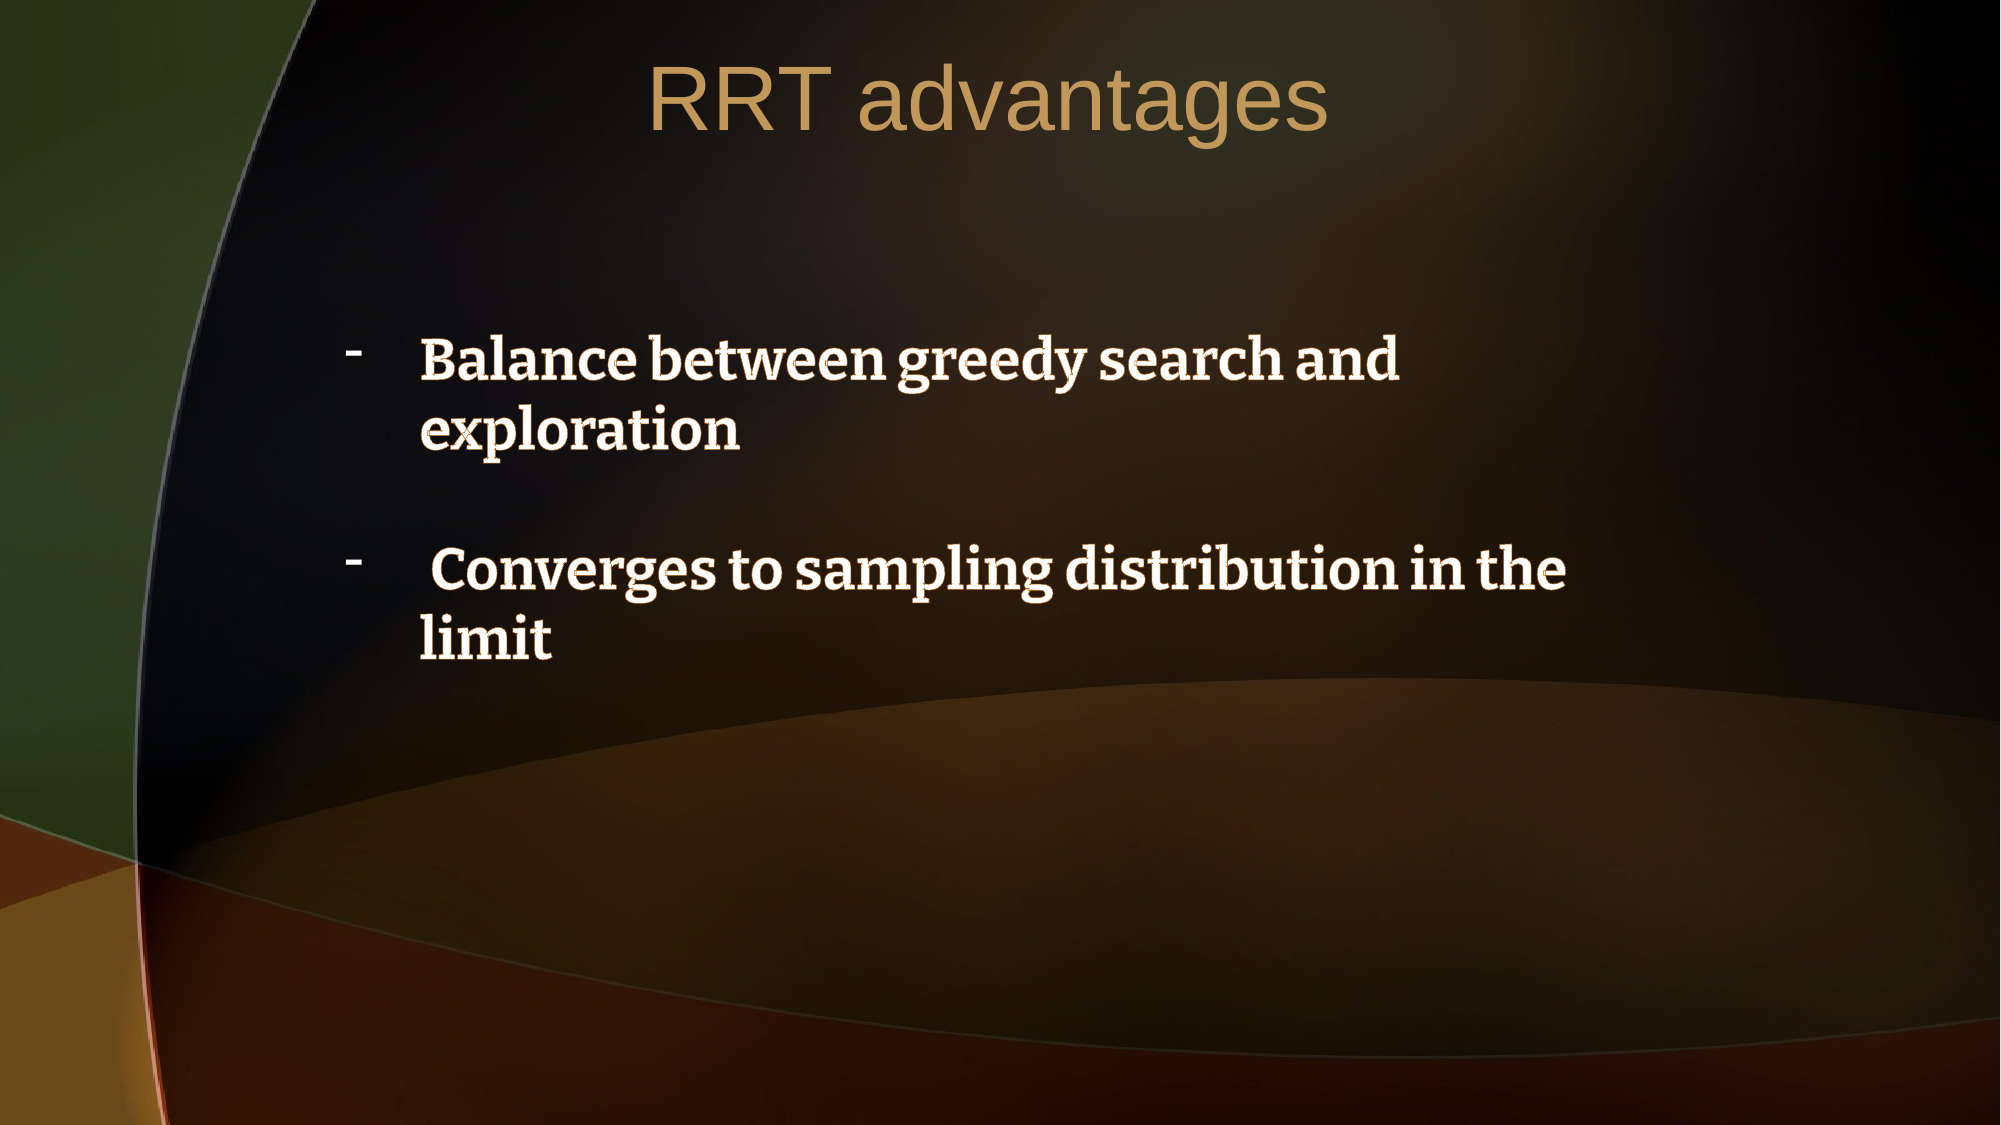

RRT advantages

Balance between greedy search and exploration

 Converges to sampling distribution in the limit